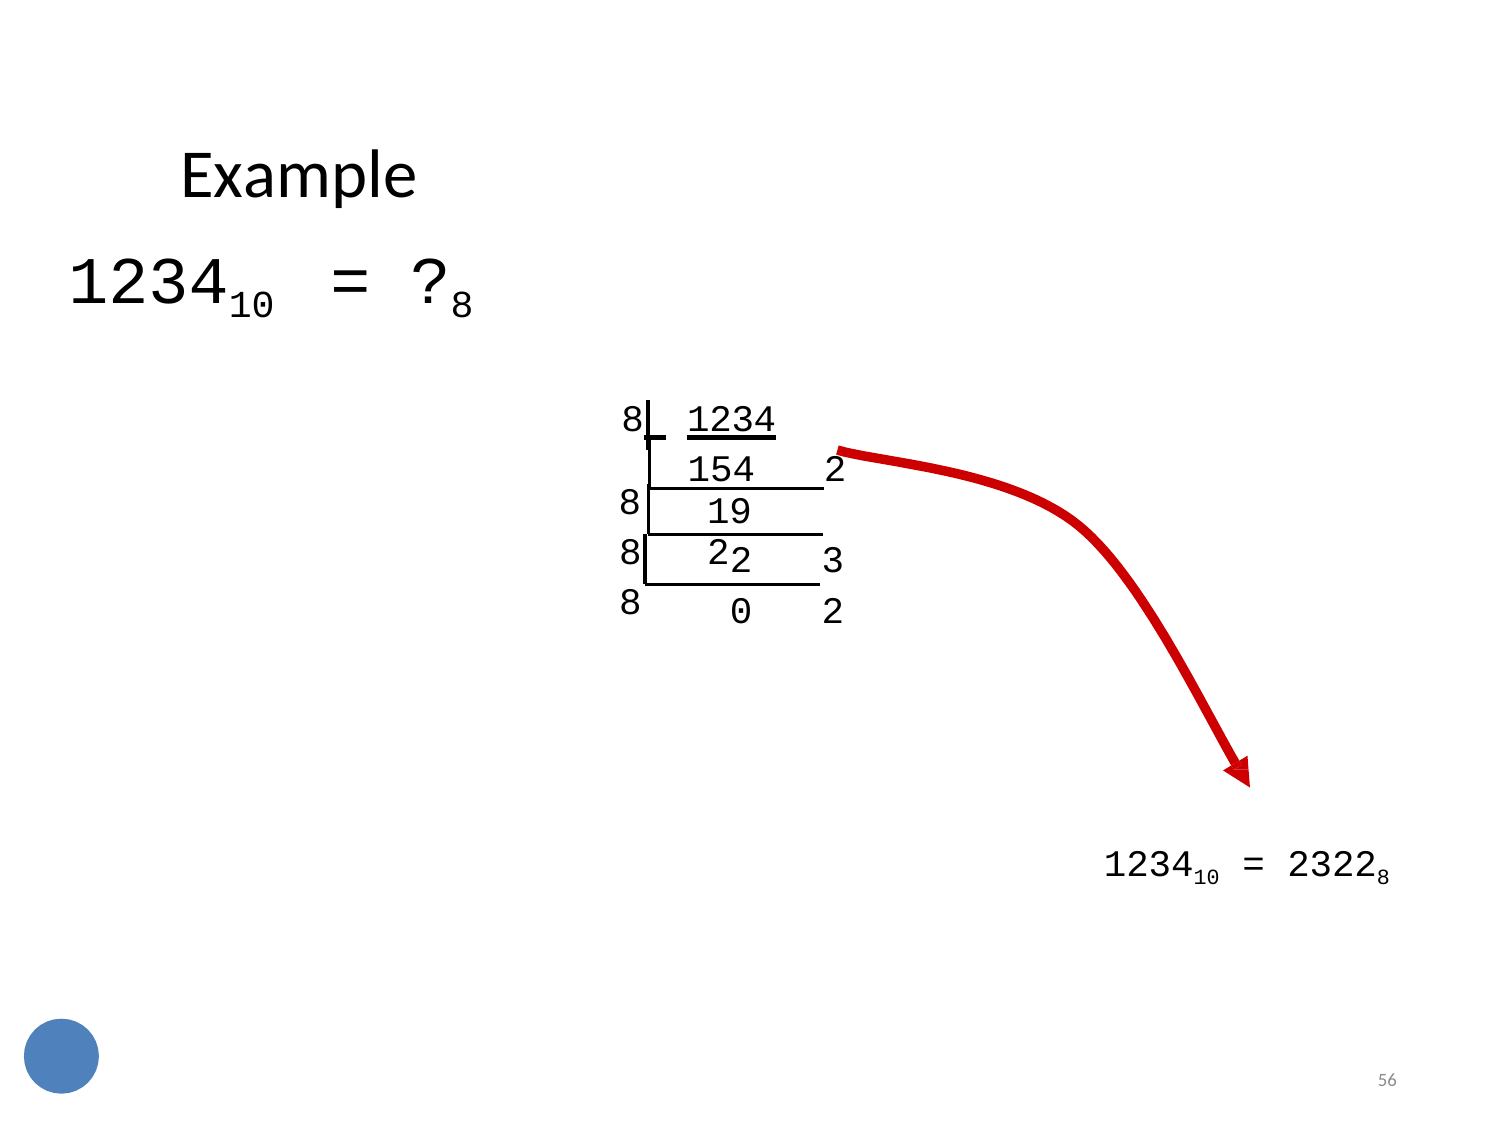

56
# Example
123410	= ?8
8 1234
8
8
8

154	2
19	2

2	3

0	2
123410 = 23228